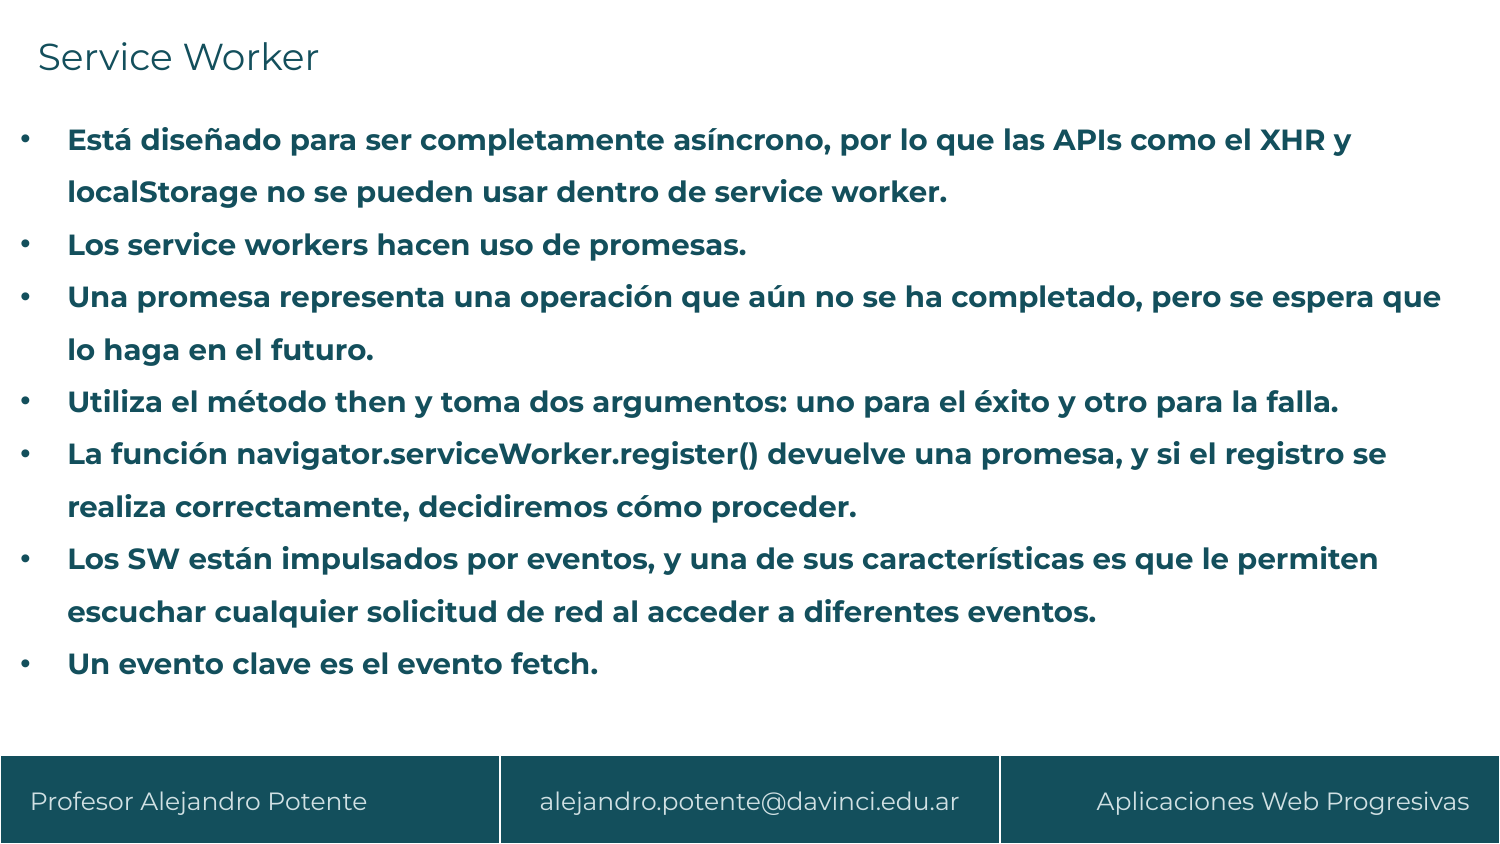

Service Worker
Está diseñado para ser completamente asíncrono, por lo que las APIs como el XHR y localStorage no se pueden usar dentro de service worker.
Los service workers hacen uso de promesas.
Una promesa representa una operación que aún no se ha completado, pero se espera que lo haga en el futuro.
Utiliza el método then y toma dos argumentos: uno para el éxito y otro para la falla.
La función navigator.serviceWorker.register() devuelve una promesa, y si el registro se realiza correctamente, decidiremos cómo proceder.
Los SW están impulsados por eventos, y una de sus características es que le permiten escuchar cualquier solicitud de red al acceder a diferentes eventos.
Un evento clave es el evento fetch.
| Profesor Alejandro Potente | alejandro.potente@davinci.edu.ar | Aplicaciones Web Progresivas |
| --- | --- | --- |